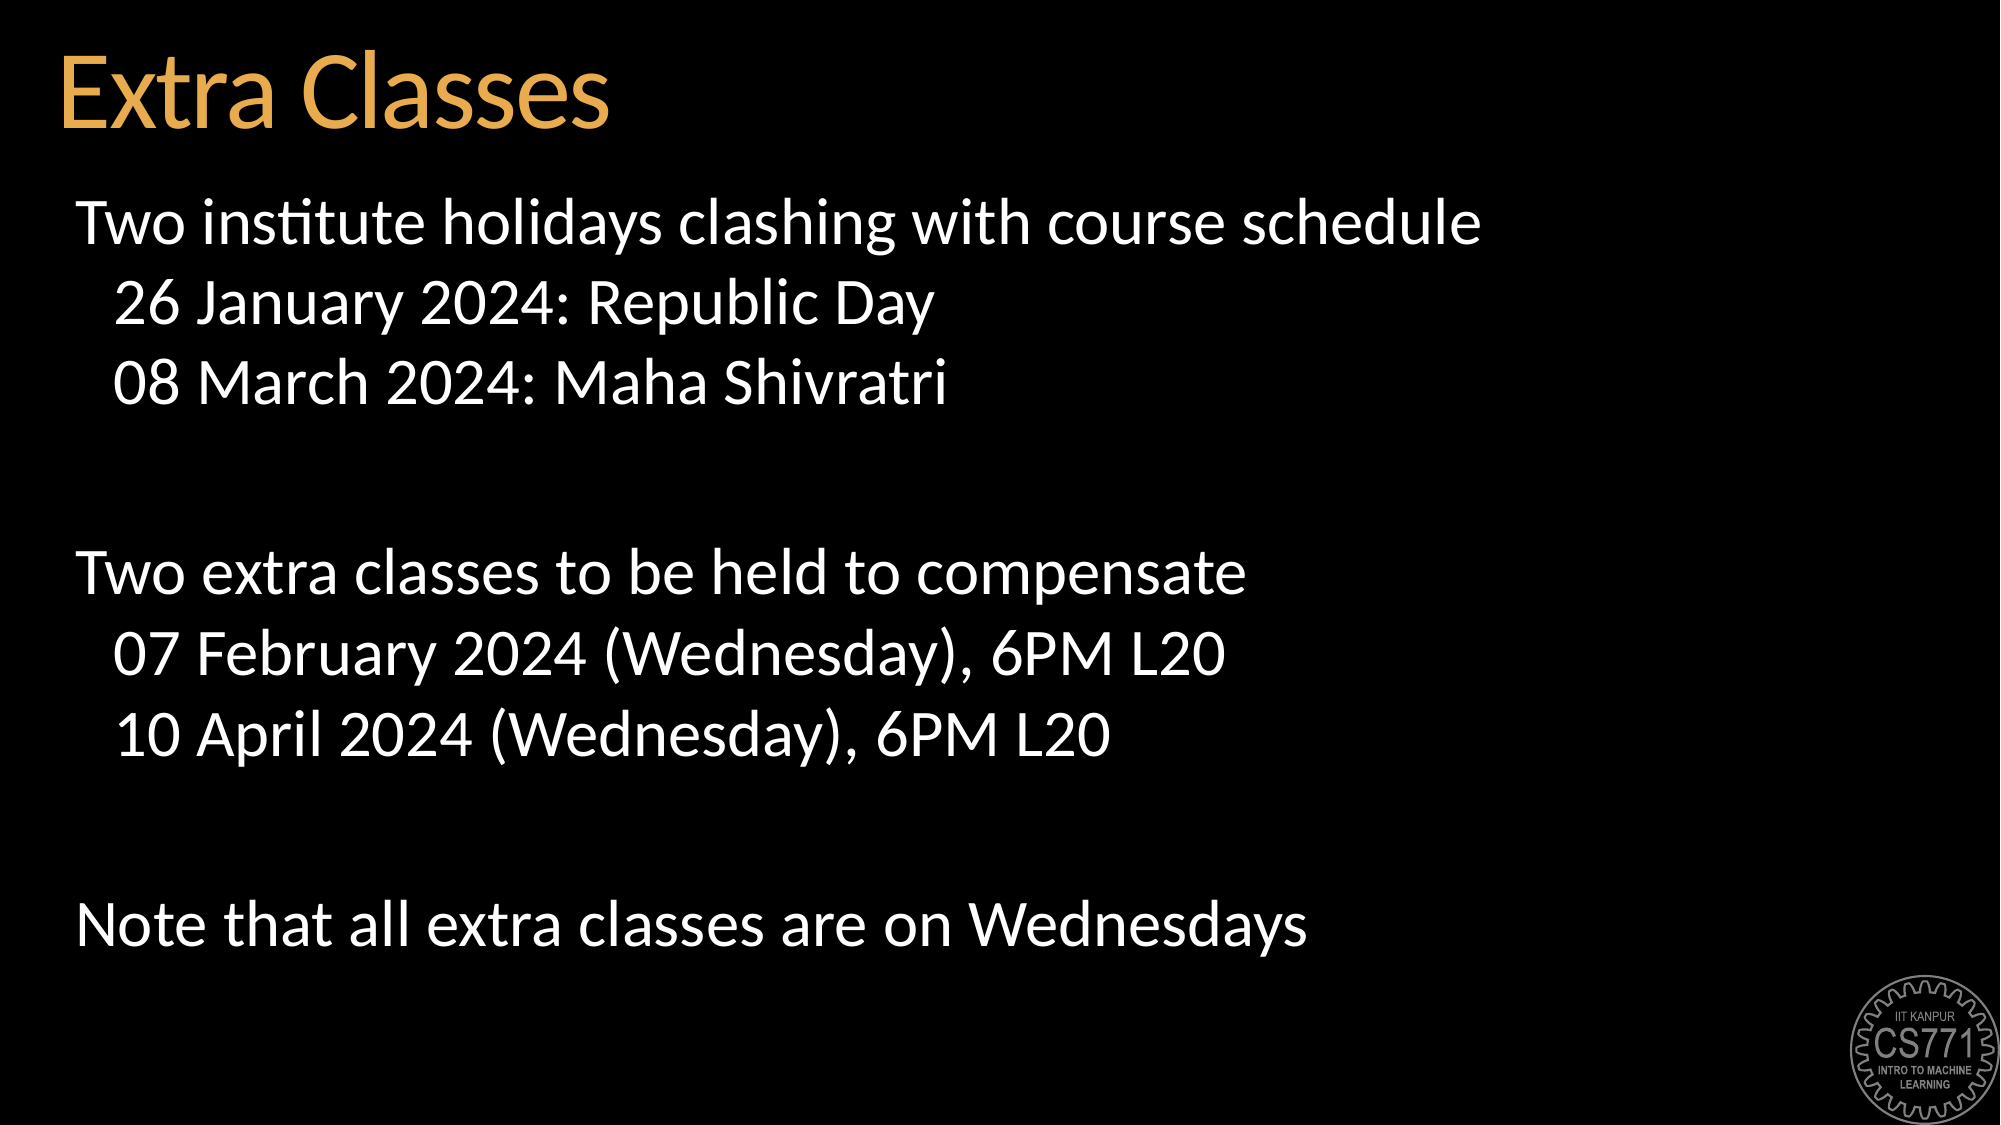

# Extra Classes
Two institute holidays clashing with course schedule
26 January 2024: Republic Day
08 March 2024: Maha Shivratri

Two extra classes to be held to compensate
07 February 2024 (Wednesday), 6PM L20
10 April 2024 (Wednesday), 6PM L20

Note that all extra classes are on Wednesdays